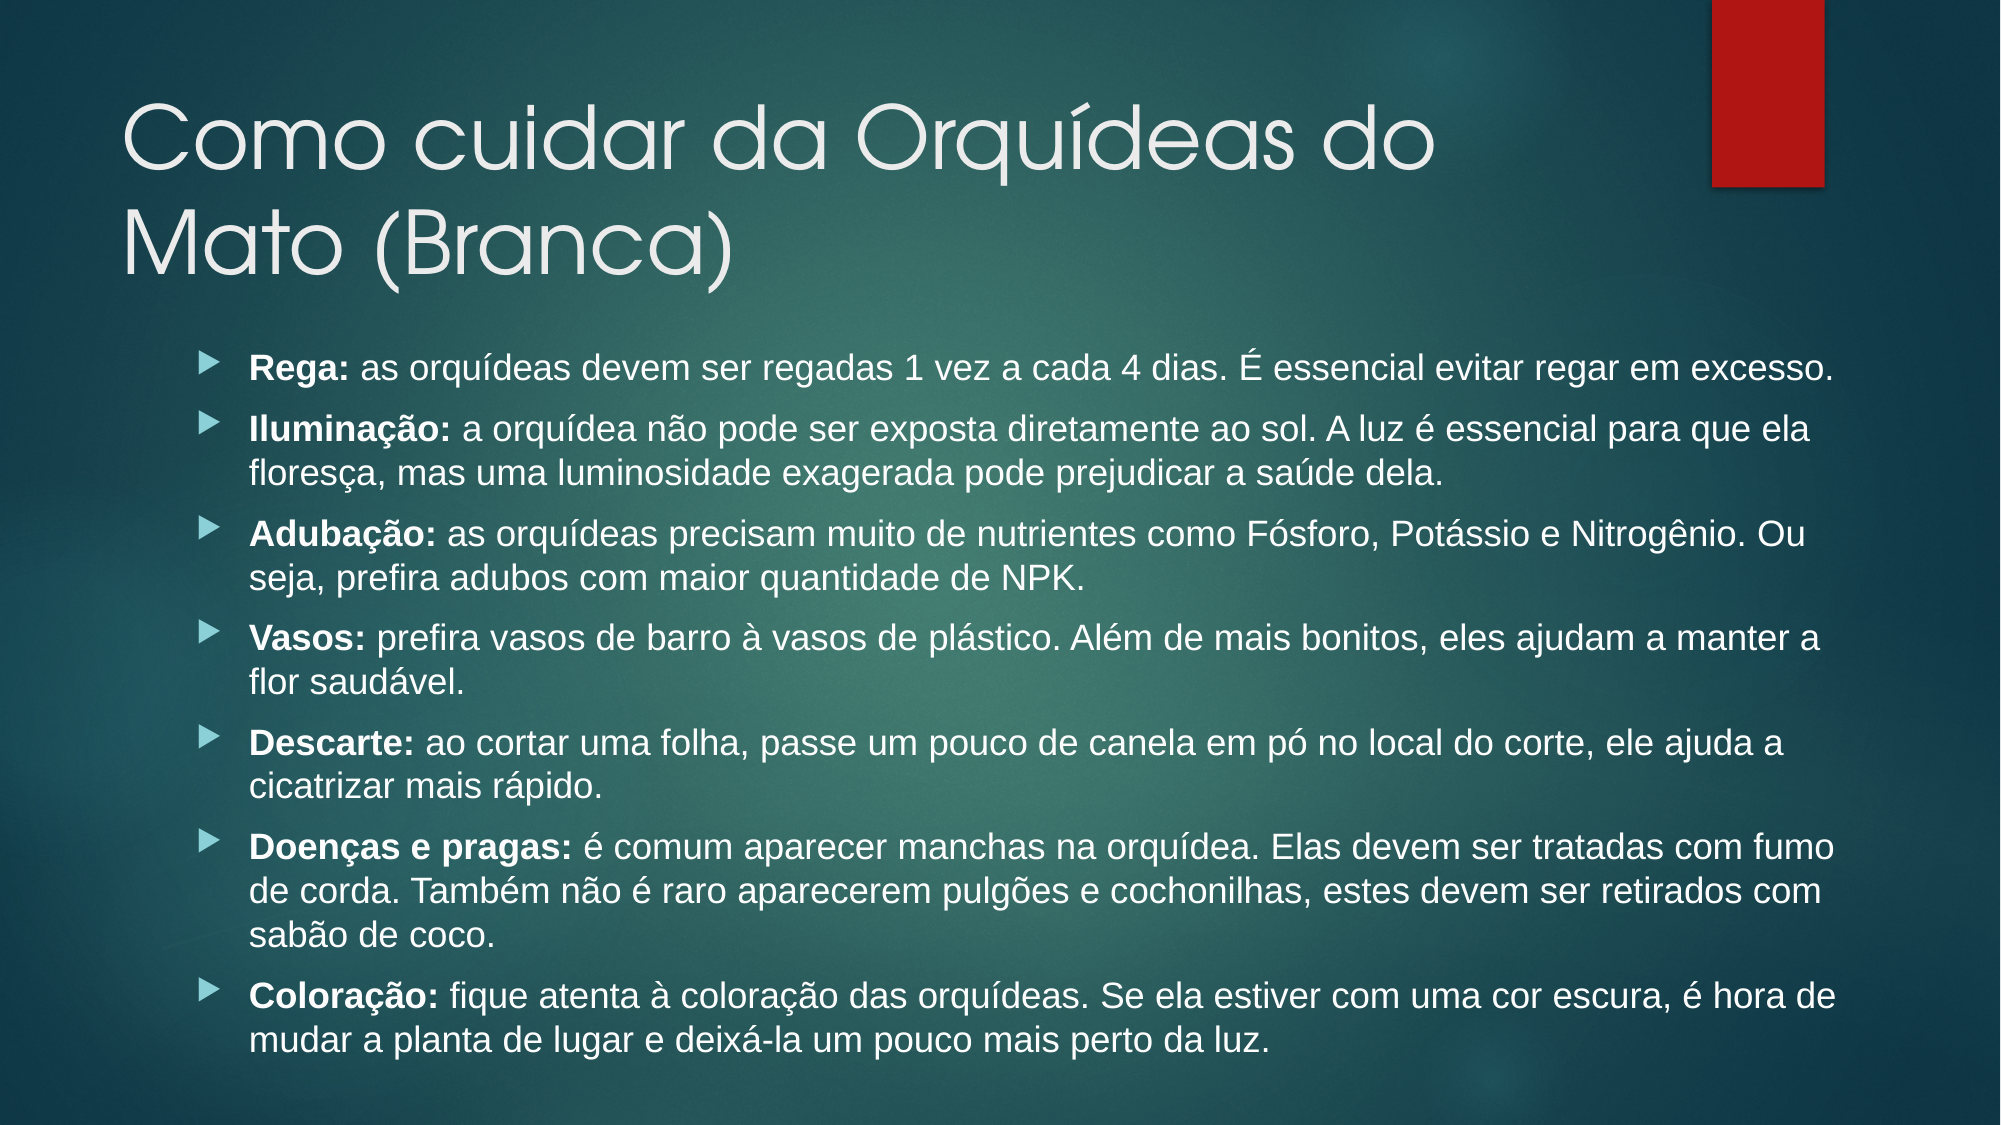

# Como cuidar da Orquídeas do Mato (Branca)
Rega: as orquídeas devem ser regadas 1 vez a cada 4 dias. É essencial evitar regar em excesso.
Iluminação: a orquídea não pode ser exposta diretamente ao sol. A luz é essencial para que ela floresça, mas uma luminosidade exagerada pode prejudicar a saúde dela.
Adubação: as orquídeas precisam muito de nutrientes como Fósforo, Potássio e Nitrogênio. Ou seja, prefira adubos com maior quantidade de NPK.
Vasos: prefira vasos de barro à vasos de plástico. Além de mais bonitos, eles ajudam a manter a flor saudável.
Descarte: ao cortar uma folha, passe um pouco de canela em pó no local do corte, ele ajuda a cicatrizar mais rápido.
Doenças e pragas: é comum aparecer manchas na orquídea. Elas devem ser tratadas com fumo de corda. Também não é raro aparecerem pulgões e cochonilhas, estes devem ser retirados com sabão de coco.
Coloração: fique atenta à coloração das orquídeas. Se ela estiver com uma cor escura, é hora de mudar a planta de lugar e deixá-la um pouco mais perto da luz.